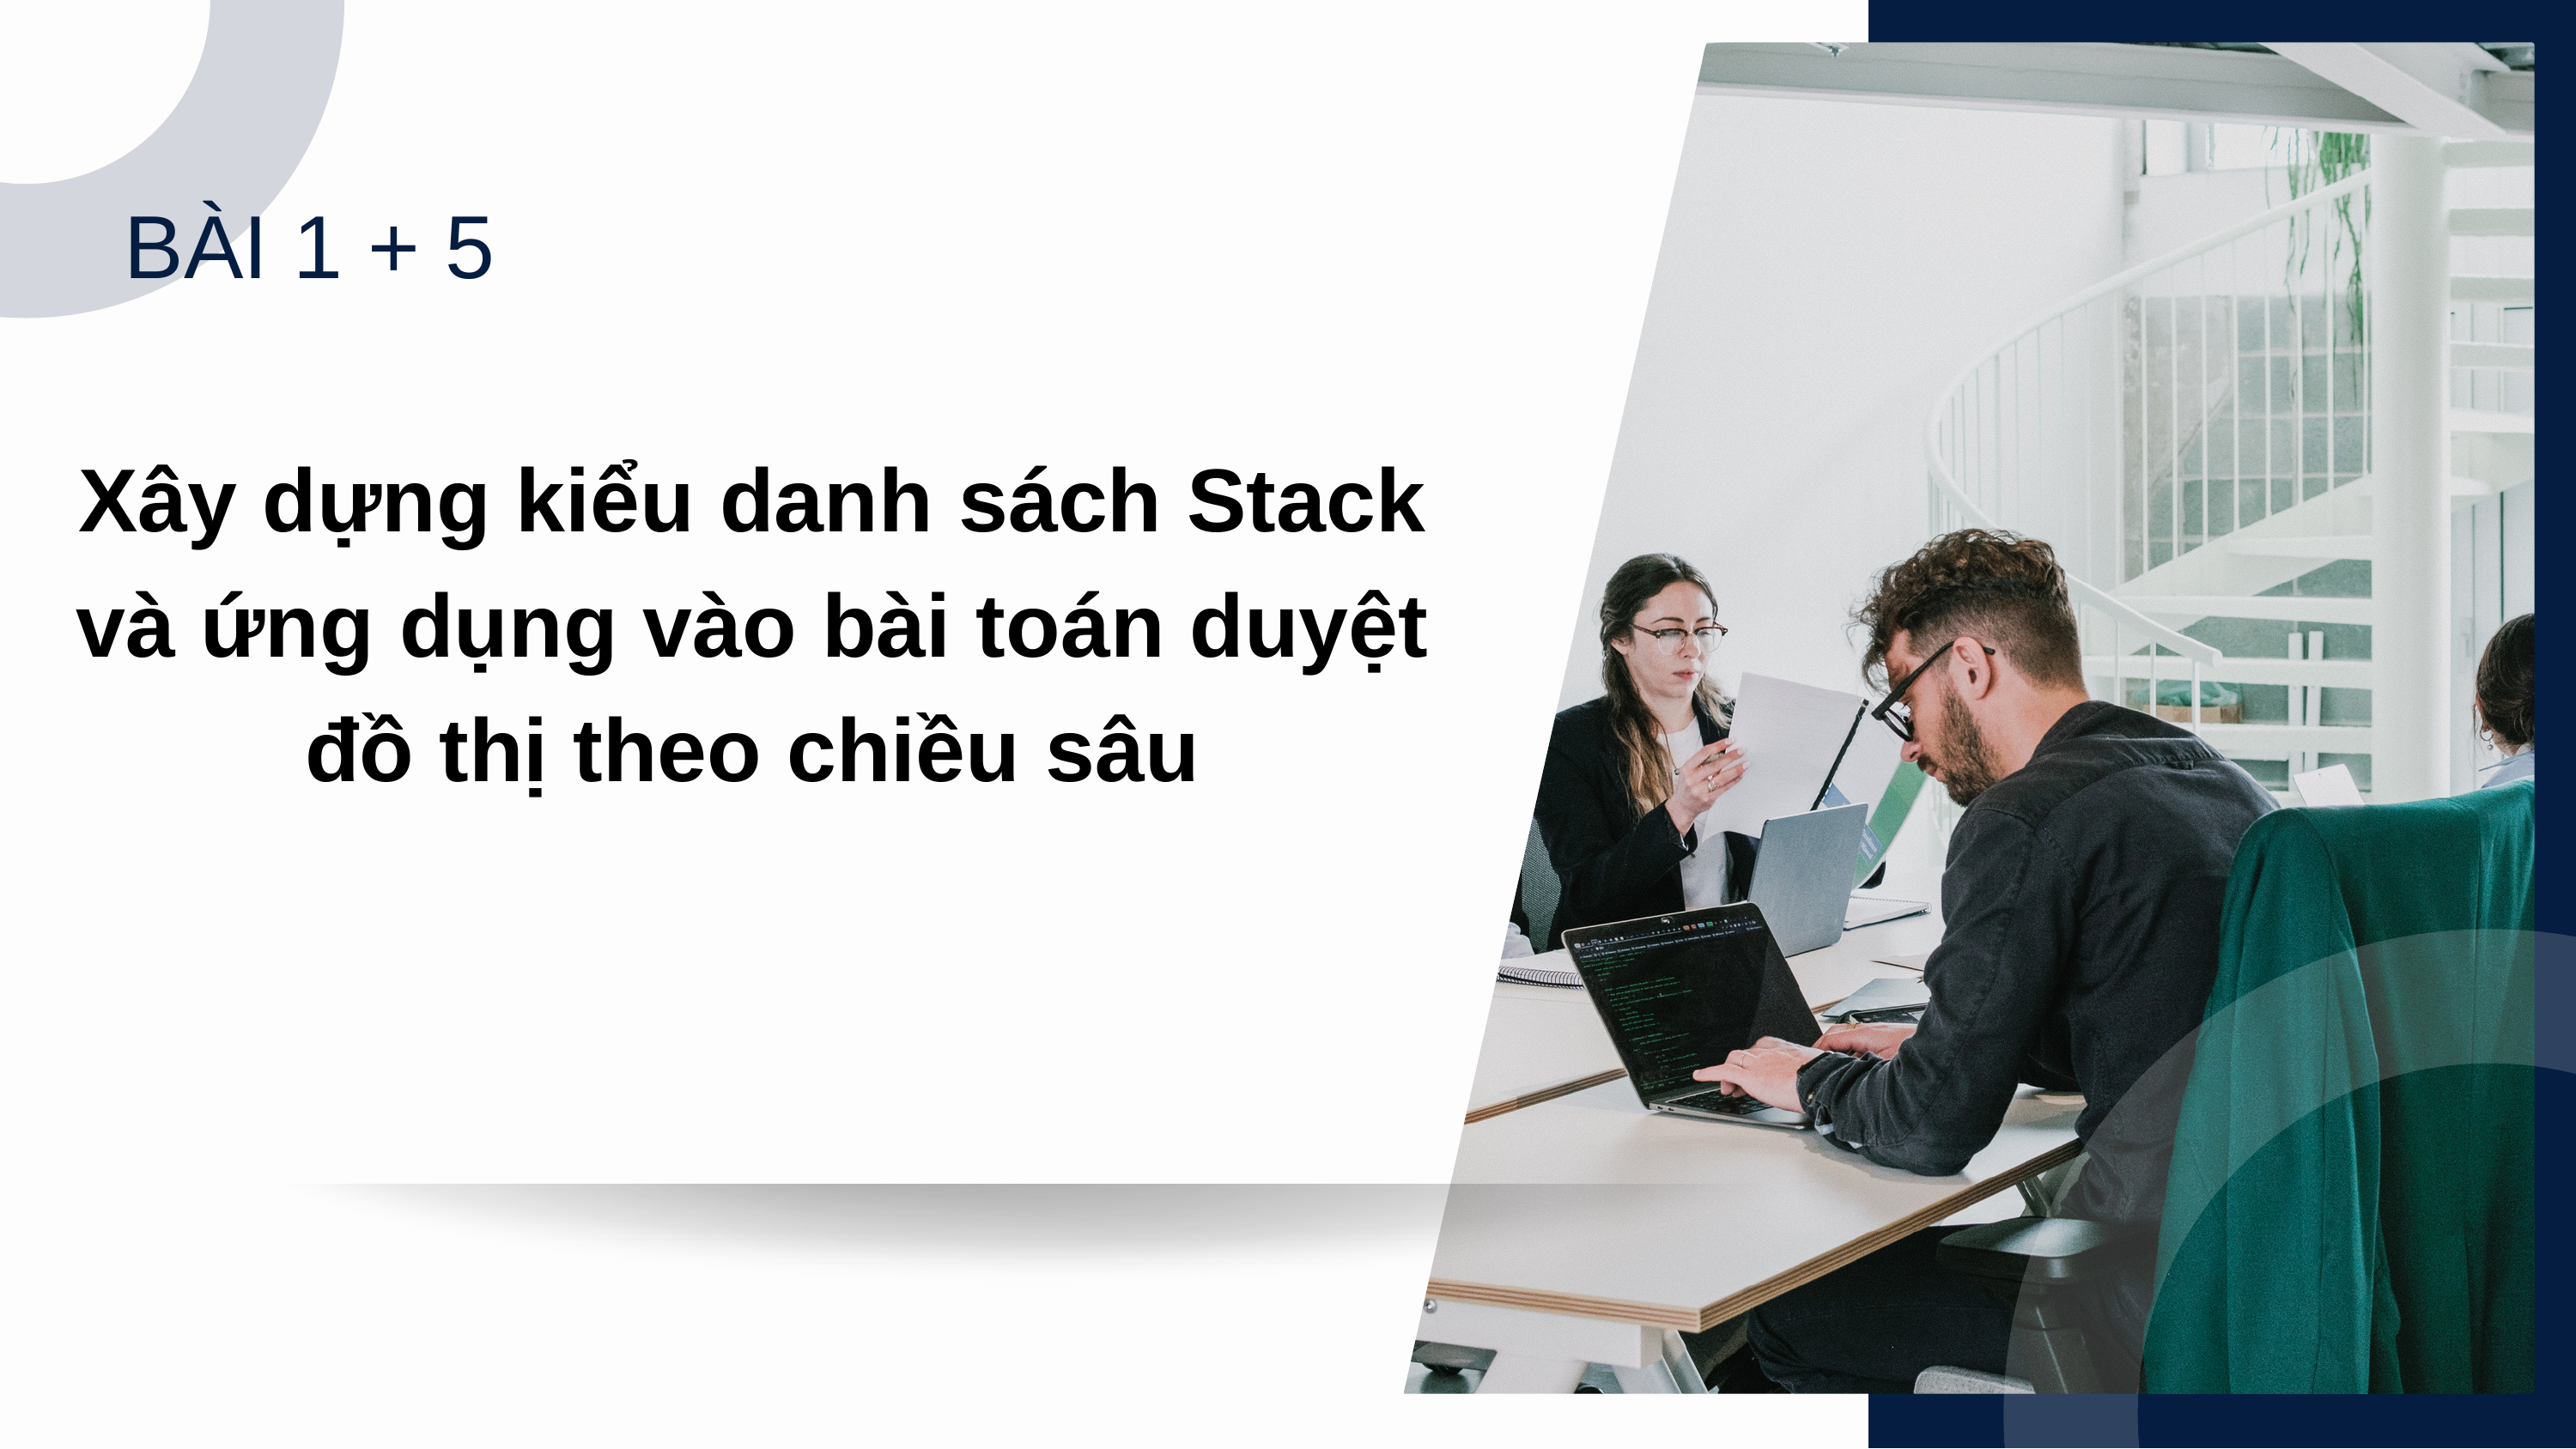

BÀI 1 + 5

Xây dựng kiểu danh sách Stack và ứng dụng vào bài toán duyệt đồ thị theo chiều sâu
Lorem ipsum dolor sit amet, consectetur adipiscing elit. Nullam laoreet risus fringilla, egestas elit a, consequat augue. Phasellus sollicitudin felis mi, quis egestas ex ornare sed.
Lorem ipsum dolor sit amet, consectetur adipiscing elit. Nullam laoreet risus fringilla, egestas elit a, consequat augue. Phasellus sollicitudin felis mi, quis egestas ex ornare sed.